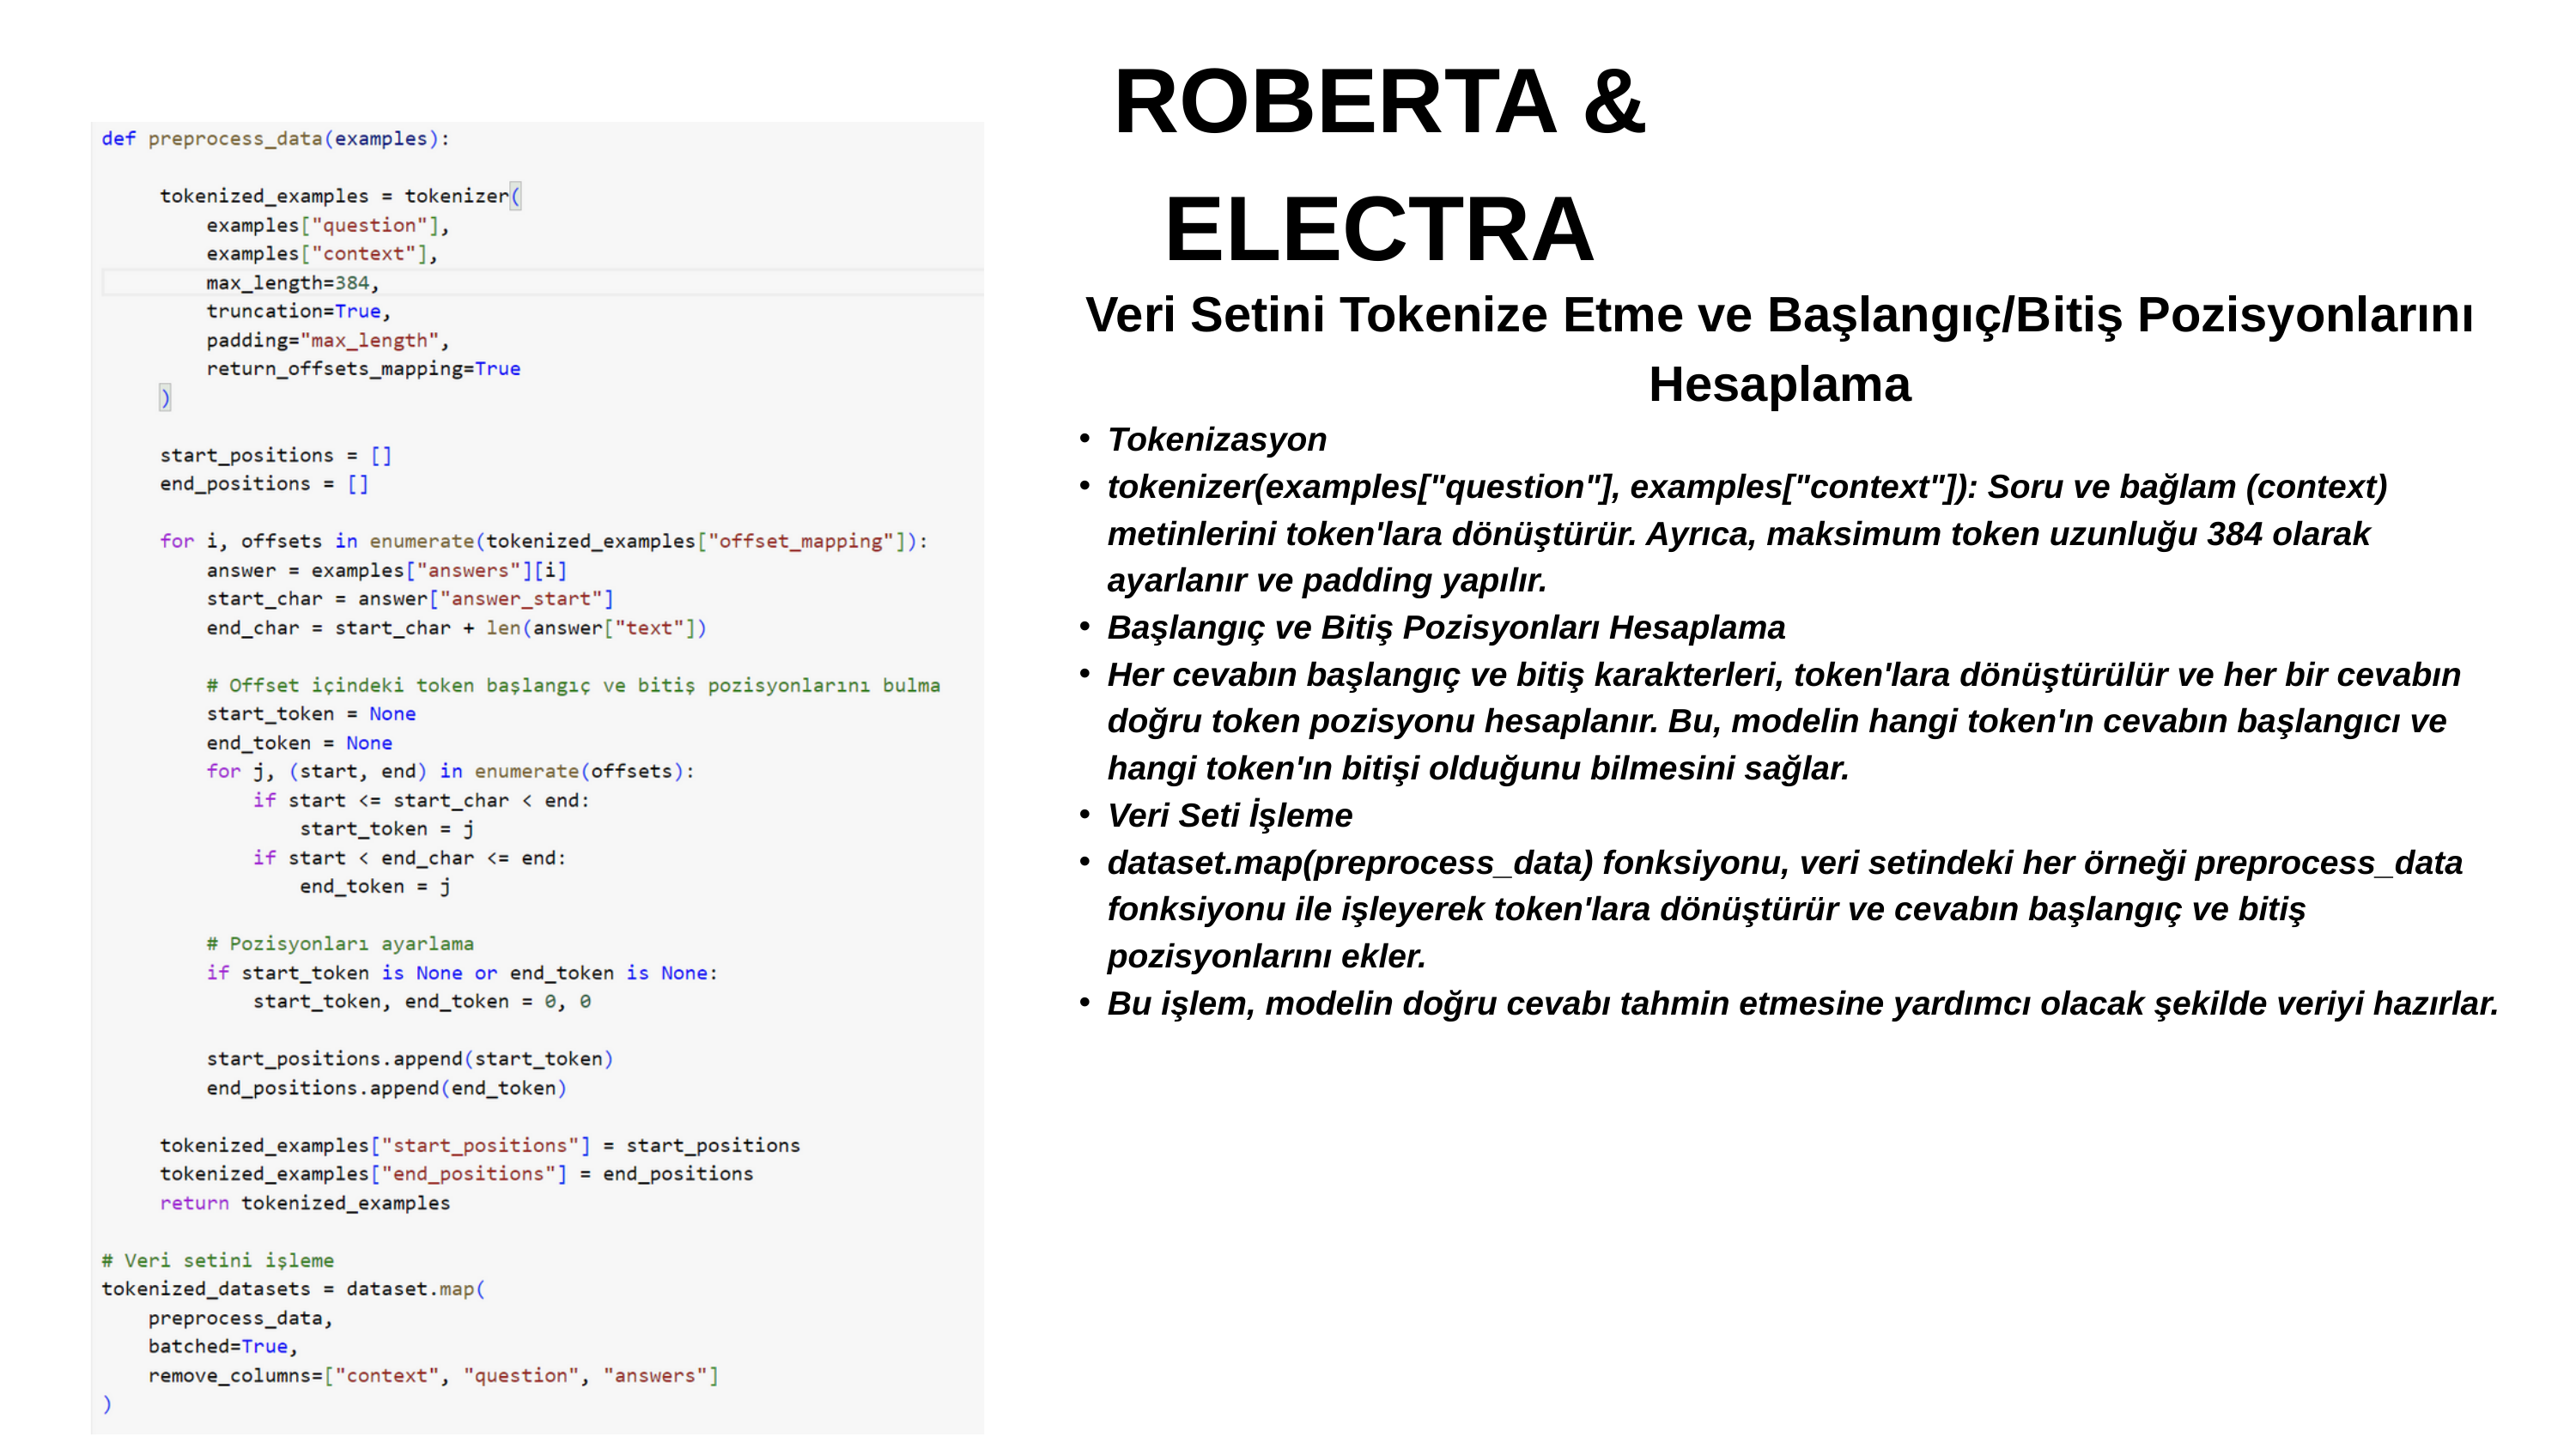

ROBERTA & ELECTRA

Veri Setini Tokenize Etme ve Başlangıç/Bitiş Pozisyonlarını Hesaplama
Tokenizasyon
tokenizer(examples["question"], examples["context"]): Soru ve bağlam (context) metinlerini token'lara dönüştürür. Ayrıca, maksimum token uzunluğu 384 olarak ayarlanır ve padding yapılır.
Başlangıç ve Bitiş Pozisyonları Hesaplama
Her cevabın başlangıç ve bitiş karakterleri, token'lara dönüştürülür ve her bir cevabın doğru token pozisyonu hesaplanır. Bu, modelin hangi token'ın cevabın başlangıcı ve hangi token'ın bitişi olduğunu bilmesini sağlar.
Veri Seti İşleme
dataset.map(preprocess_data) fonksiyonu, veri setindeki her örneği preprocess_data fonksiyonu ile işleyerek token'lara dönüştürür ve cevabın başlangıç ve bitiş pozisyonlarını ekler.
Bu işlem, modelin doğru cevabı tahmin etmesine yardımcı olacak şekilde veriyi hazırlar.